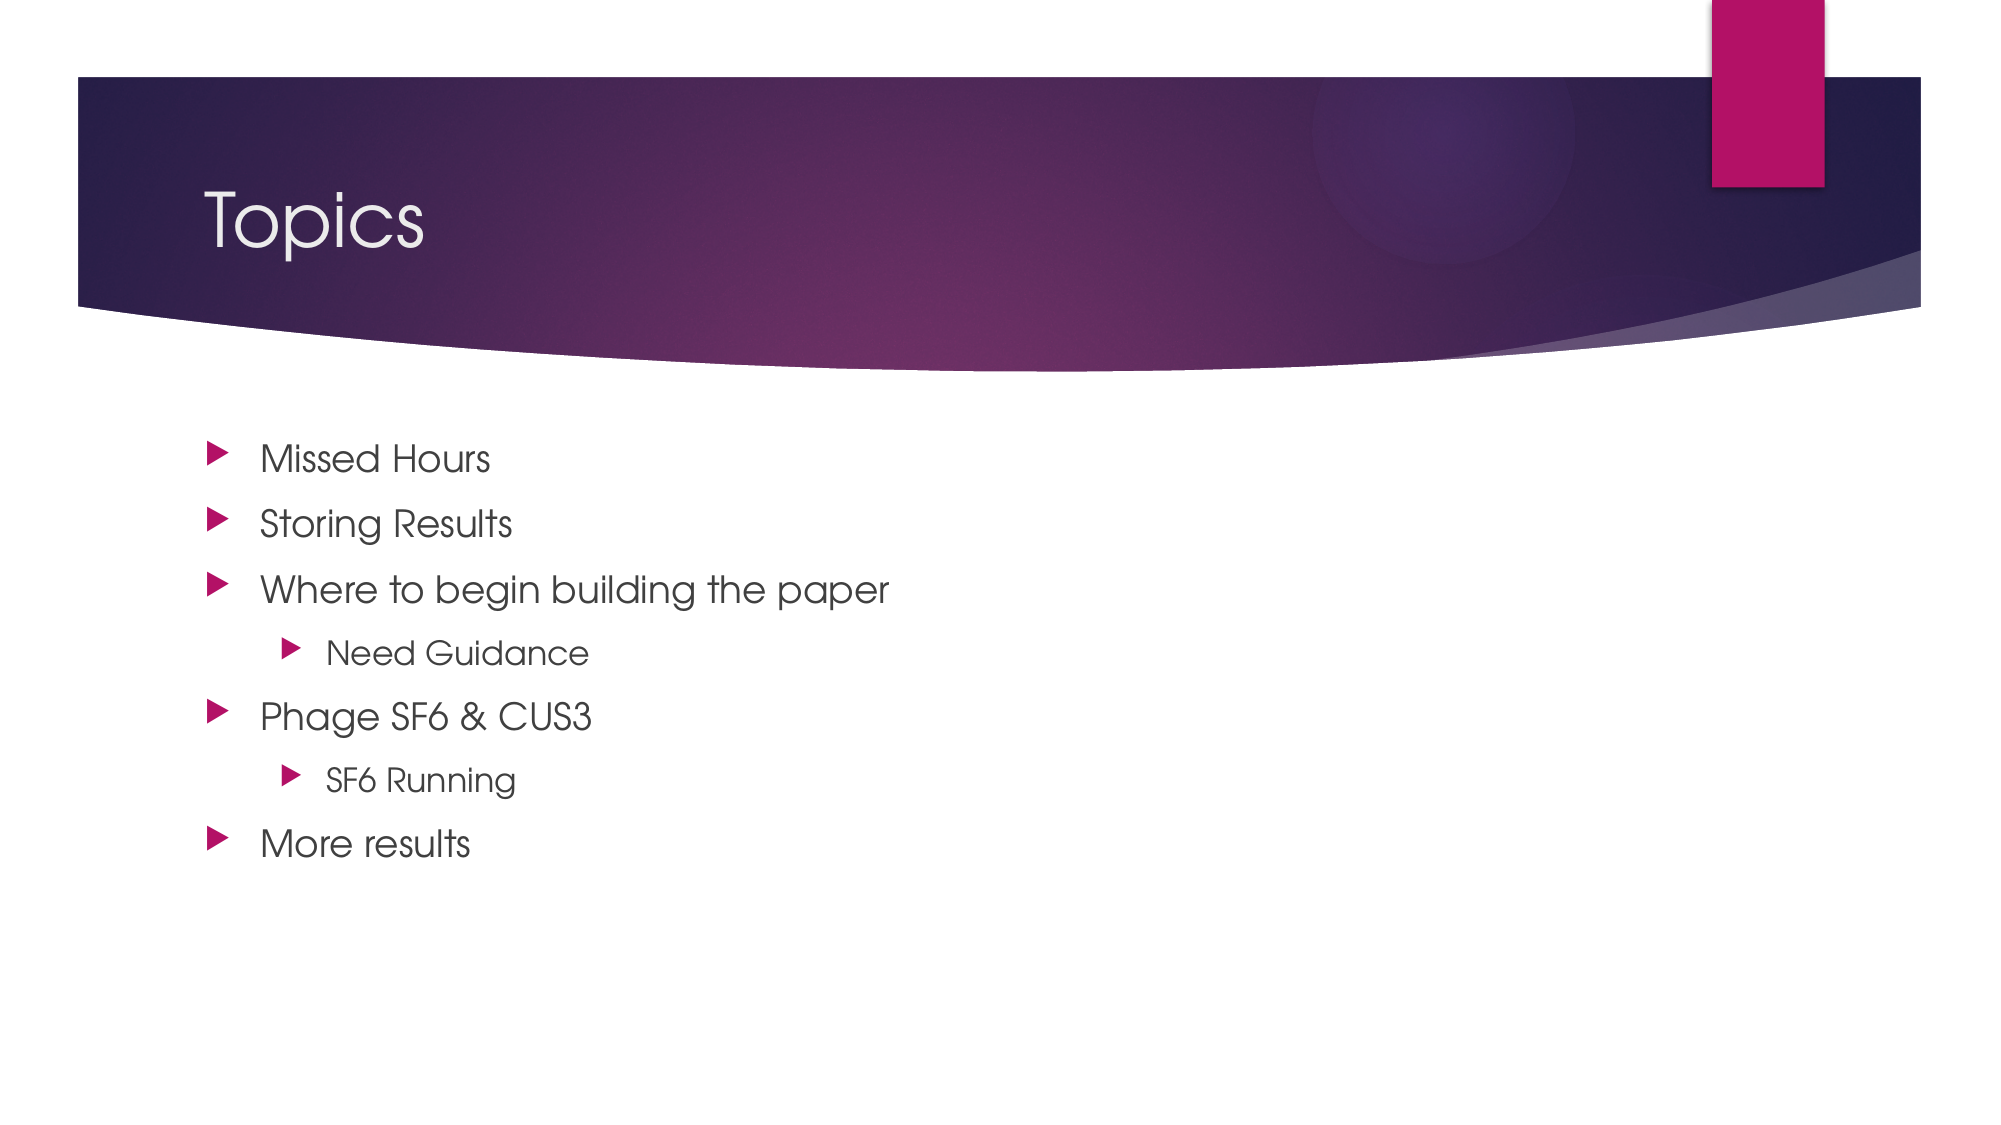

# Topics
Missed Hours
Storing Results
Where to begin building the paper
Need Guidance
Phage SF6 & CUS3
SF6 Running
More results